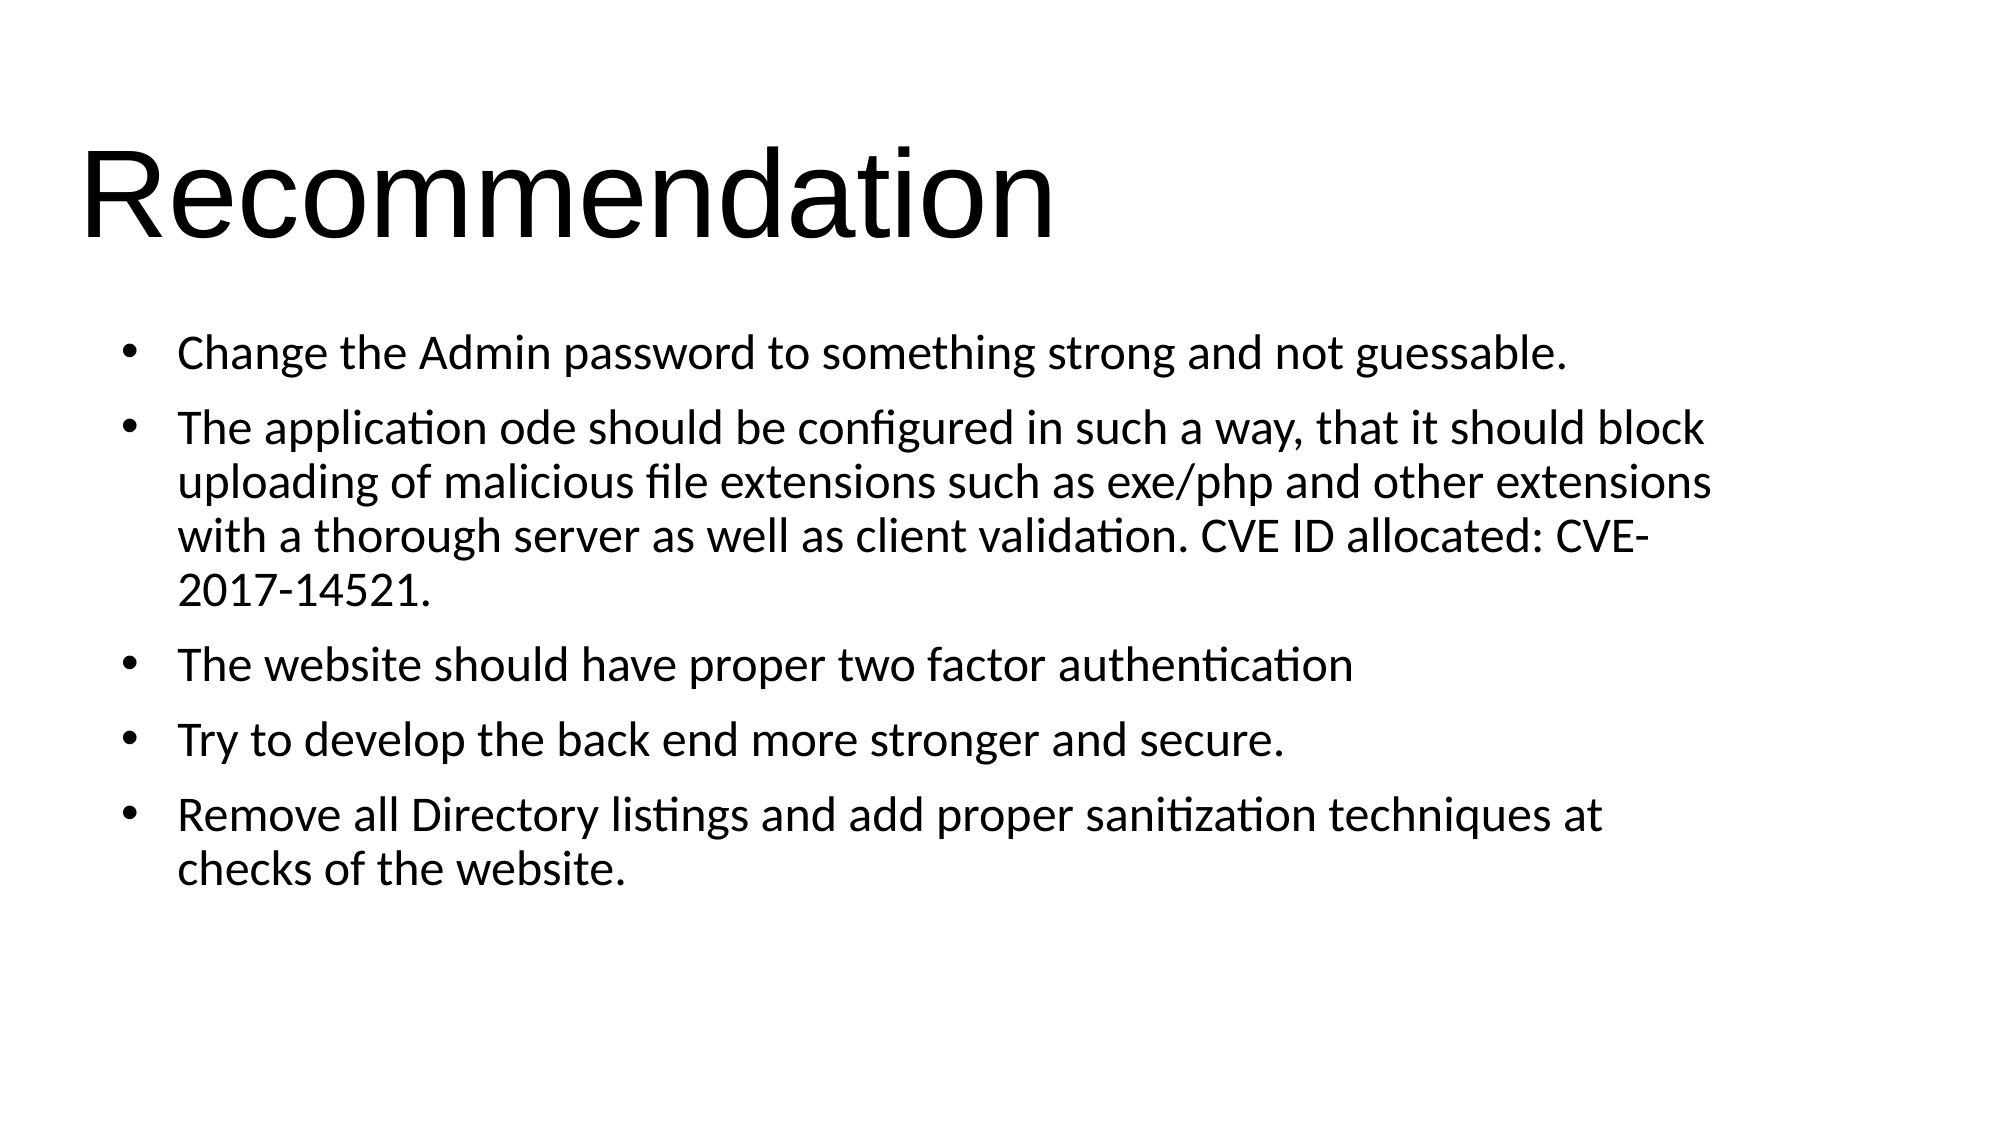

# Recommendation
Change the Admin password to something strong and not guessable.
The application ode should be configured in such a way, that it should block uploading of malicious file extensions such as exe/php and other extensions with a thorough server as well as client validation. CVE ID allocated: CVE-2017-14521.
The website should have proper two factor authentication
Try to develop the back end more stronger and secure.
Remove all Directory listings and add proper sanitization techniques at checks of the website.